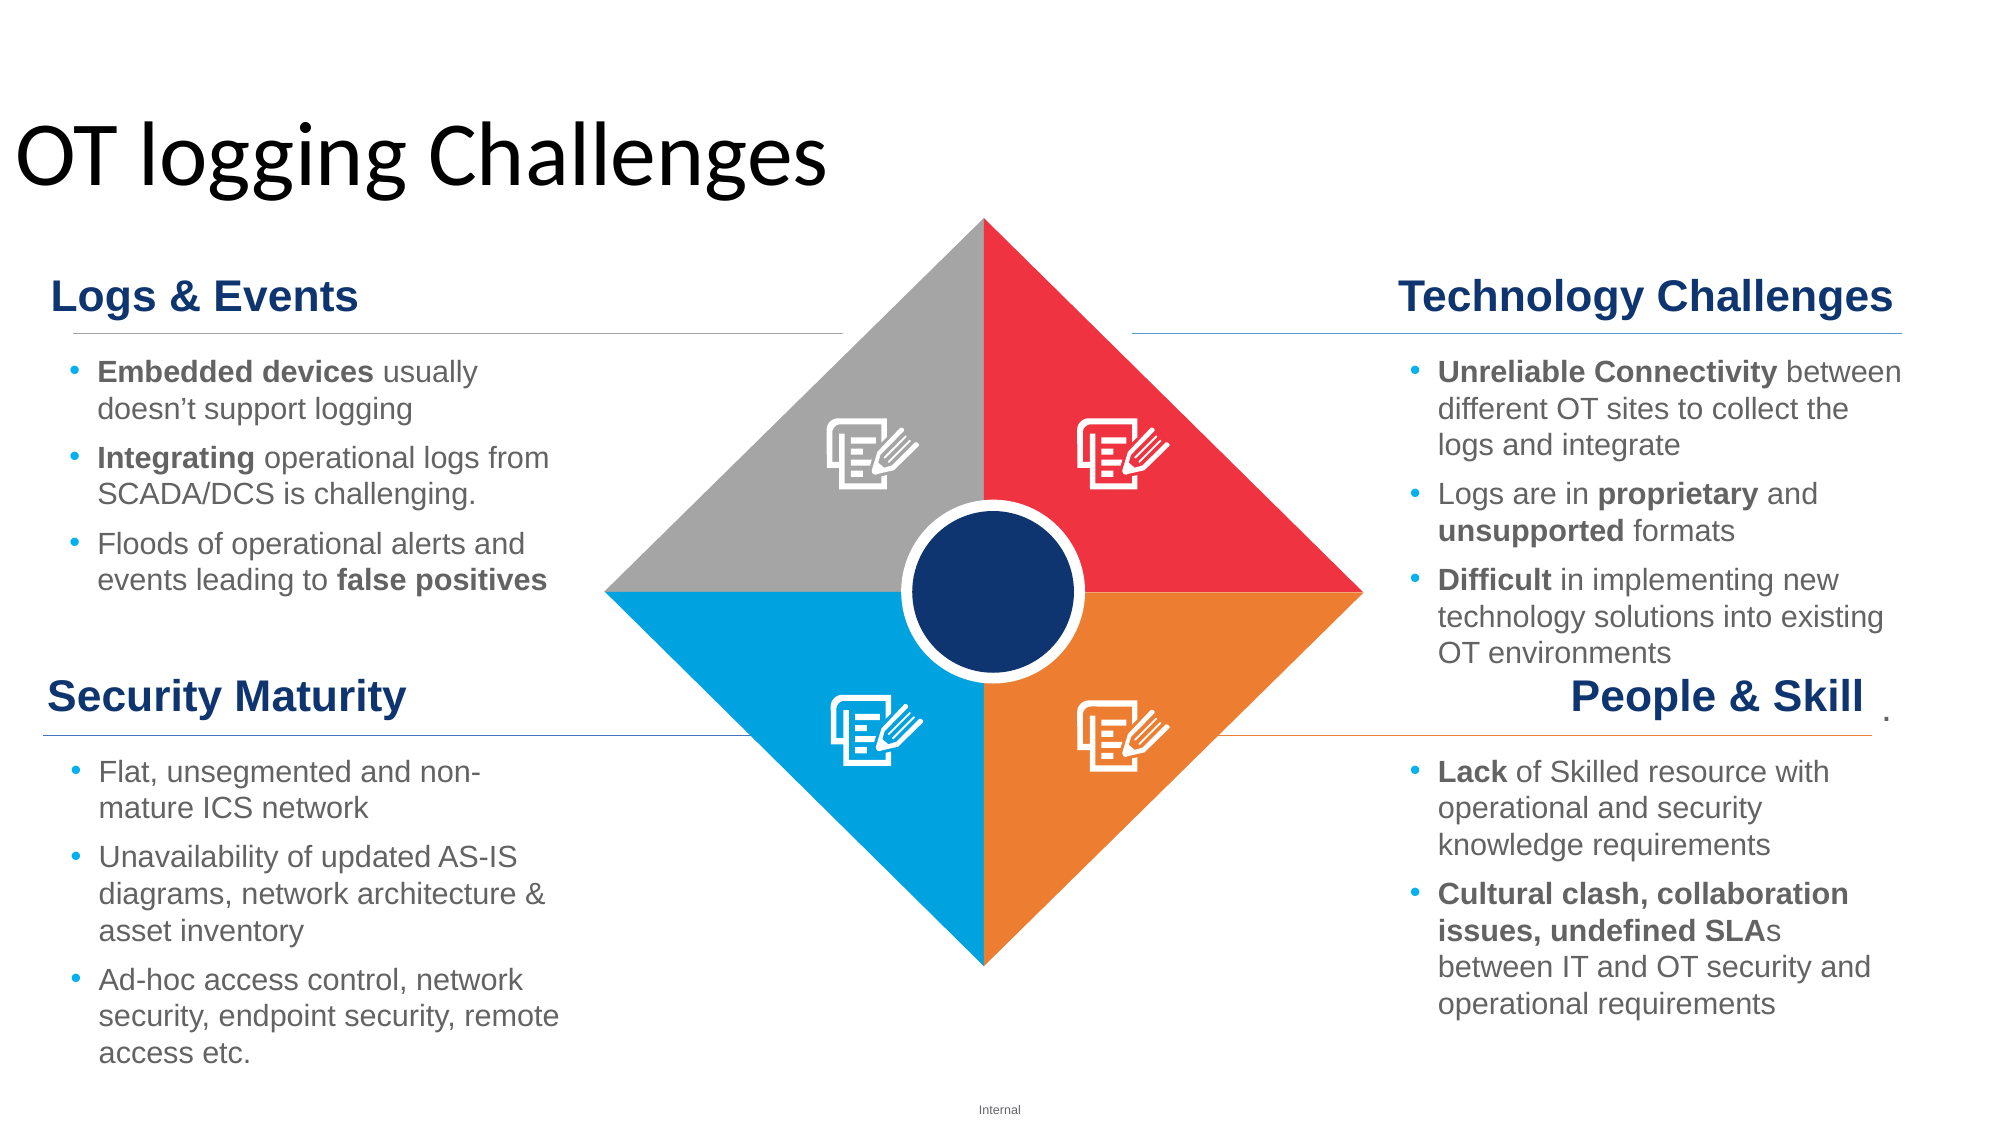

OT logging Challenges

Logs & Events
Technology Challenges
Embedded devices usually doesn’t support logging
Integrating operational logs from SCADA/DCS is challenging.
Floods of operational alerts and events leading to false positives
Unreliable Connectivity between different OT sites to collect the logs and integrate
Logs are in proprietary and unsupported formats
Difficult in implementing new technology solutions into existing OT environments
.

Security Maturity
People & Skill

Flat, unsegmented and non-mature ICS network
Unavailability of updated AS-IS diagrams, network architecture & asset inventory
Ad-hoc access control, network security, endpoint security, remote access etc.
Lack of Skilled resource with operational and security knowledge requirements
Cultural clash, collaboration issues, undefined SLAs between IT and OT security and operational requirements